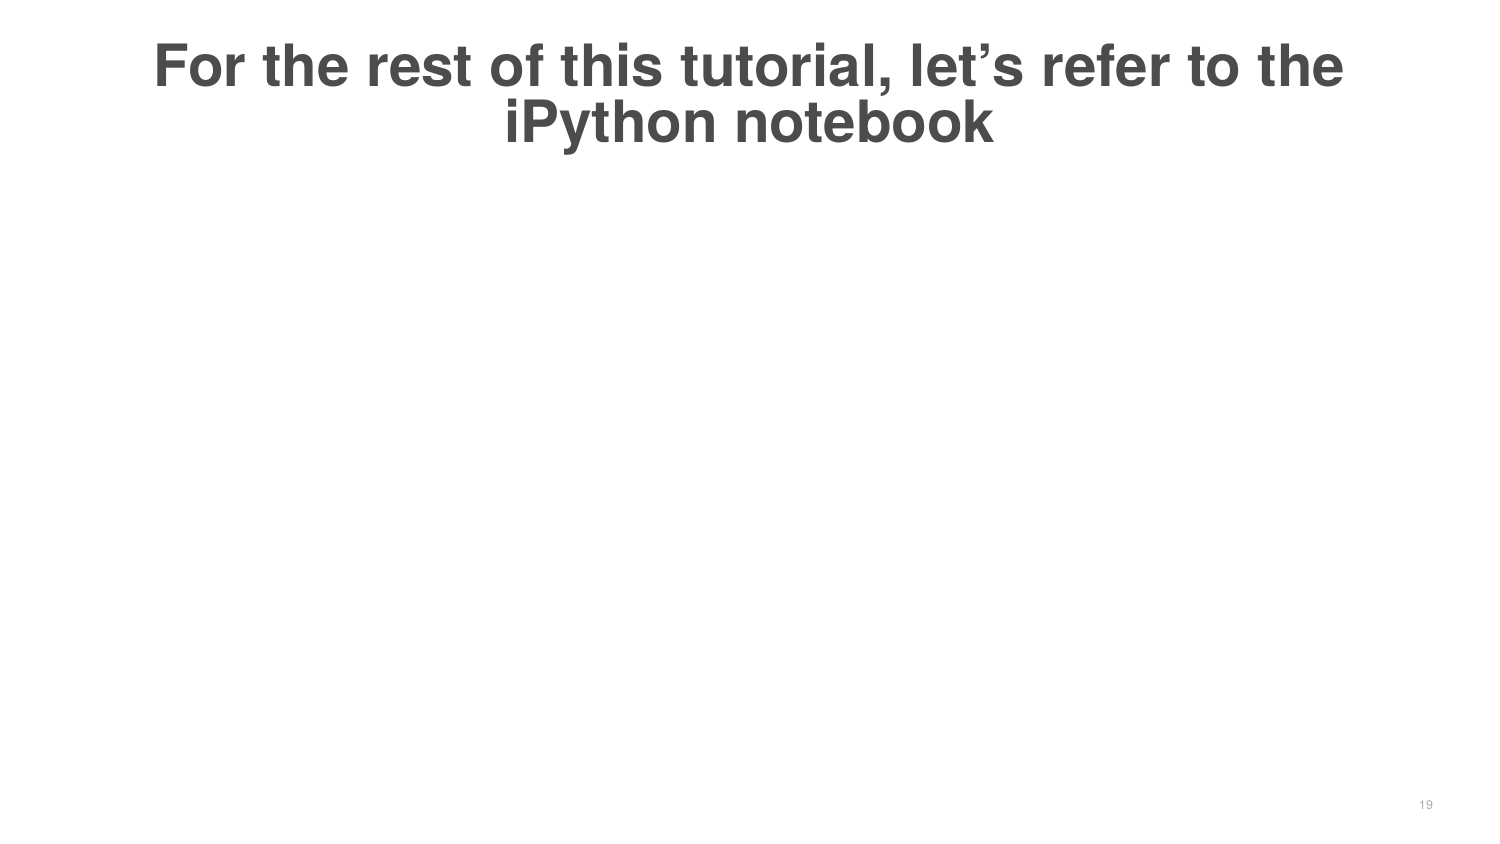

# For the rest of this tutorial, let’s refer to the iPython notebook
19